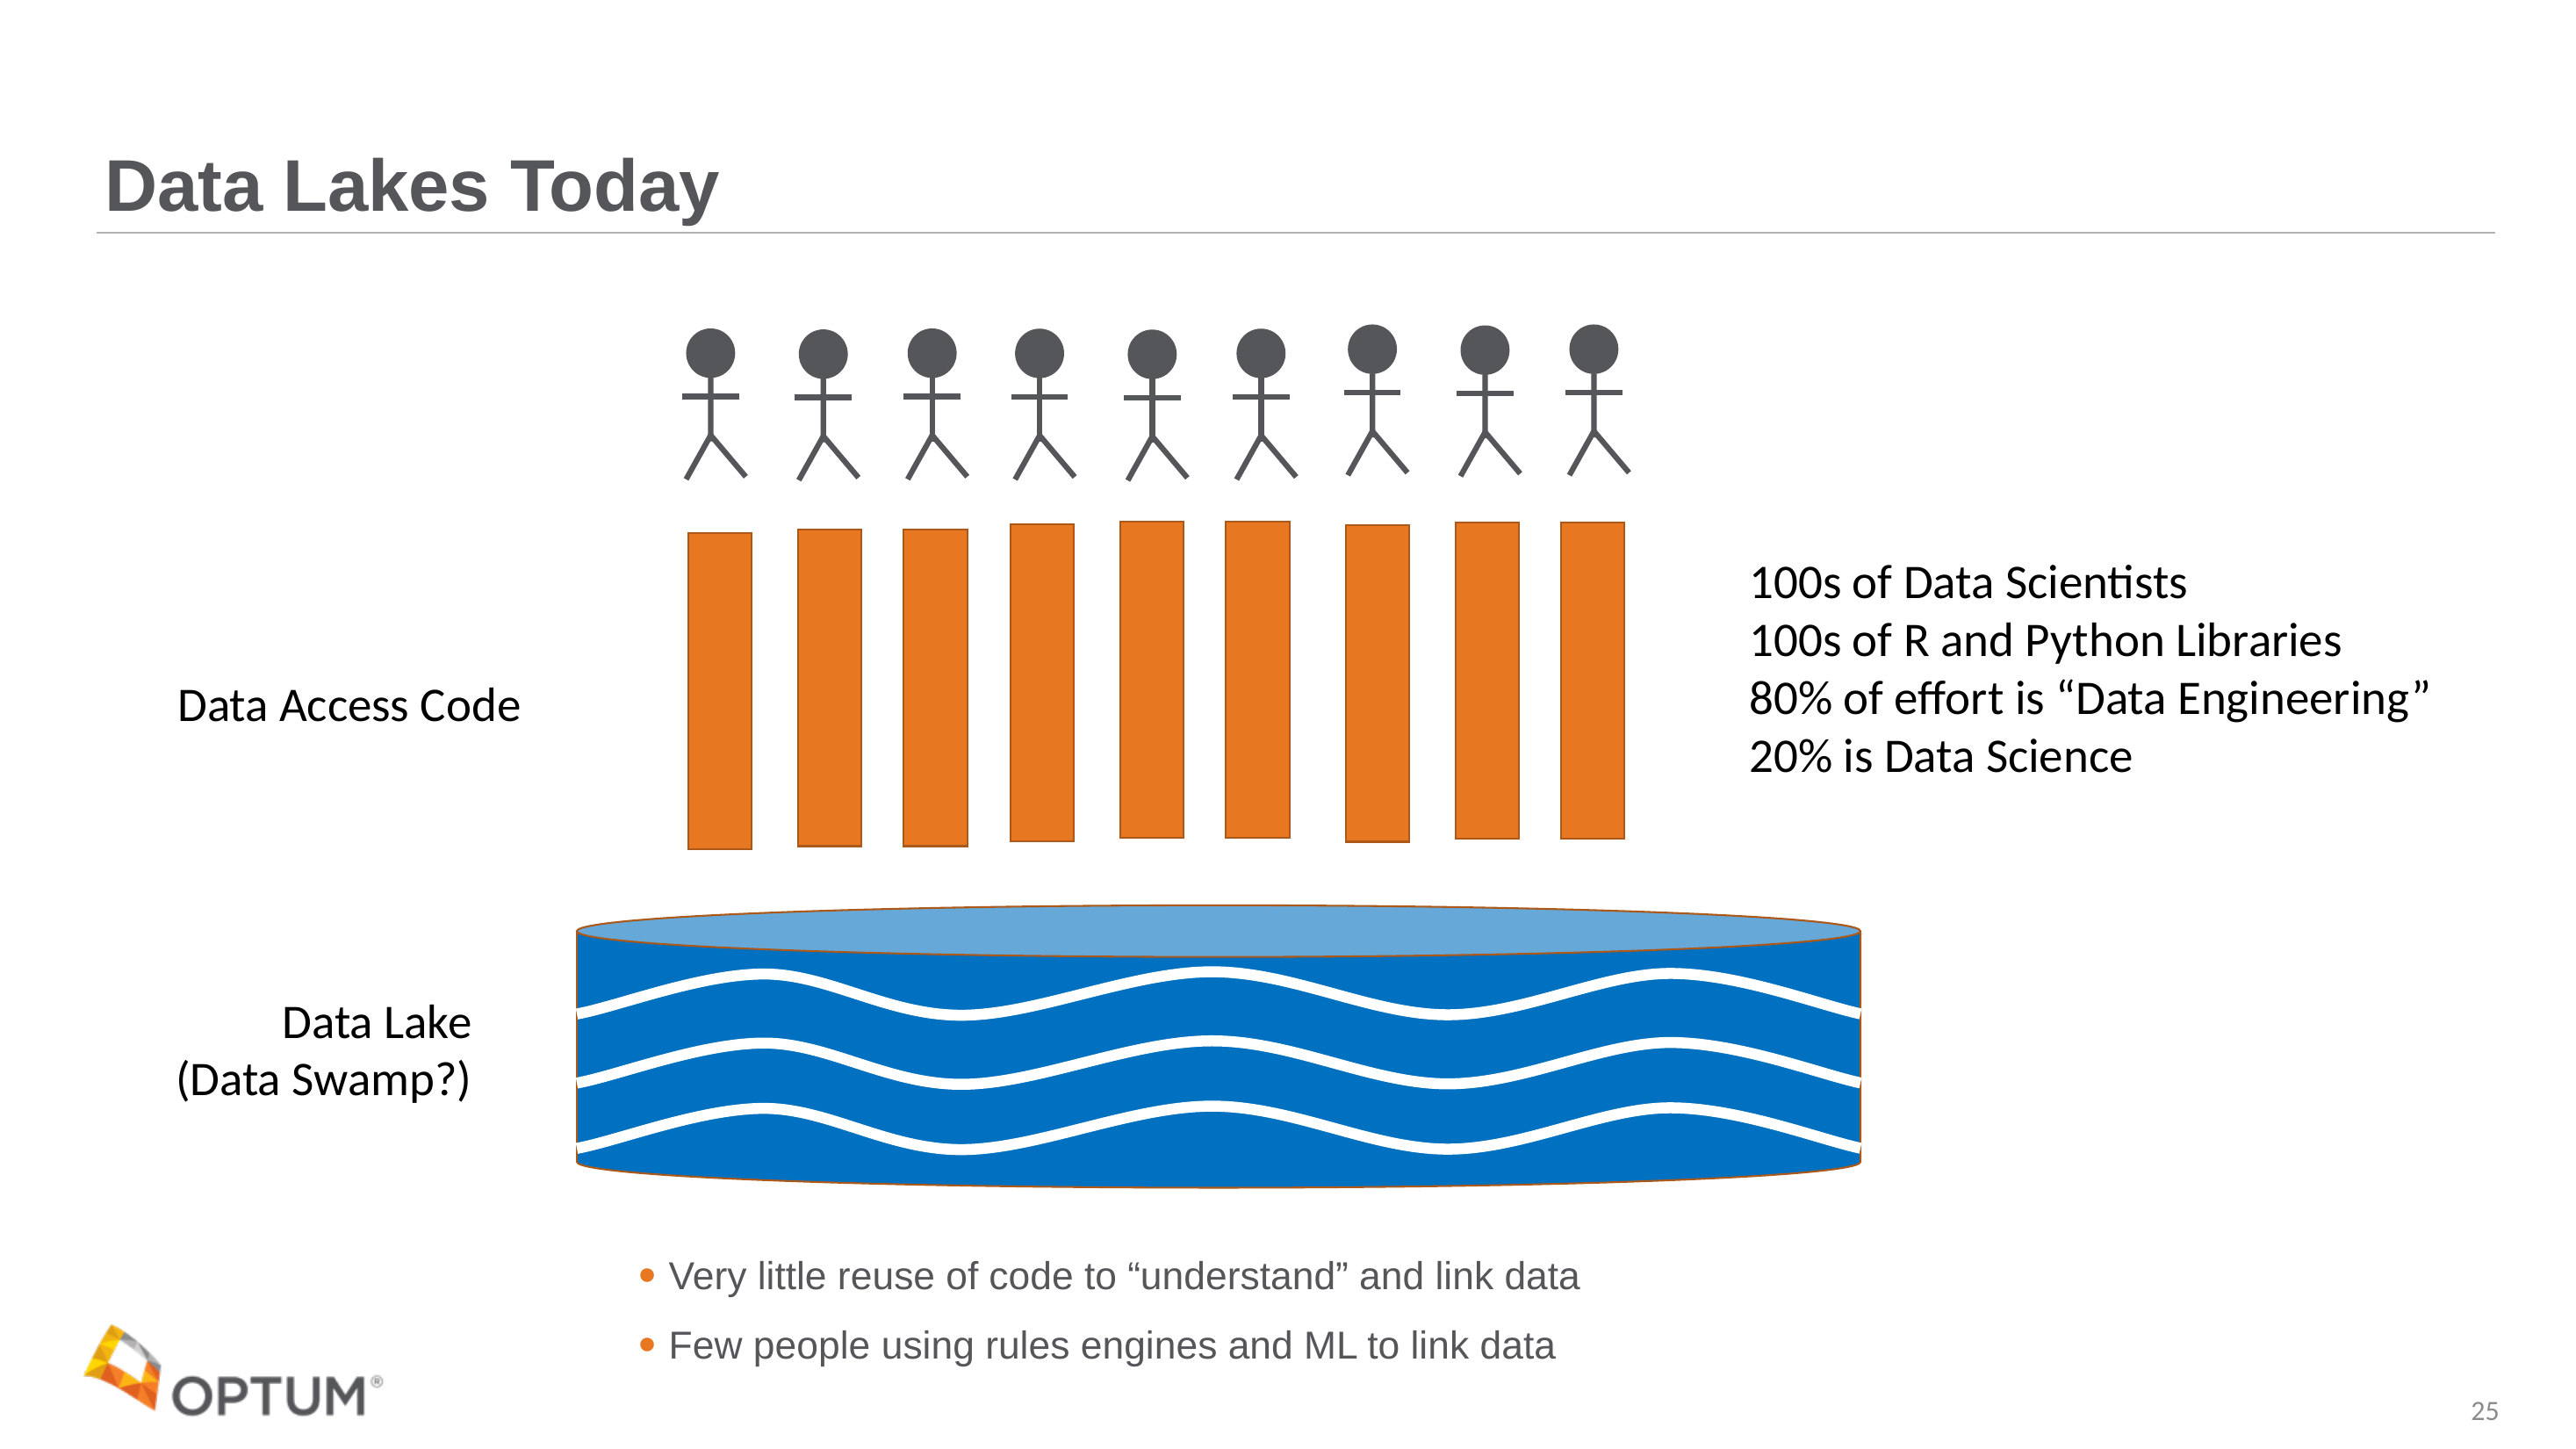

# Data Lakes Today

100s of Data Scientists
100s of R and Python Libraries
80% of effort is “Data Engineering”
20% is Data Science
Data Access Code

Data Lake
(Data Swamp?)
Very little reuse of code to “understand” and link data
Few people using rules engines and ML to link data
25